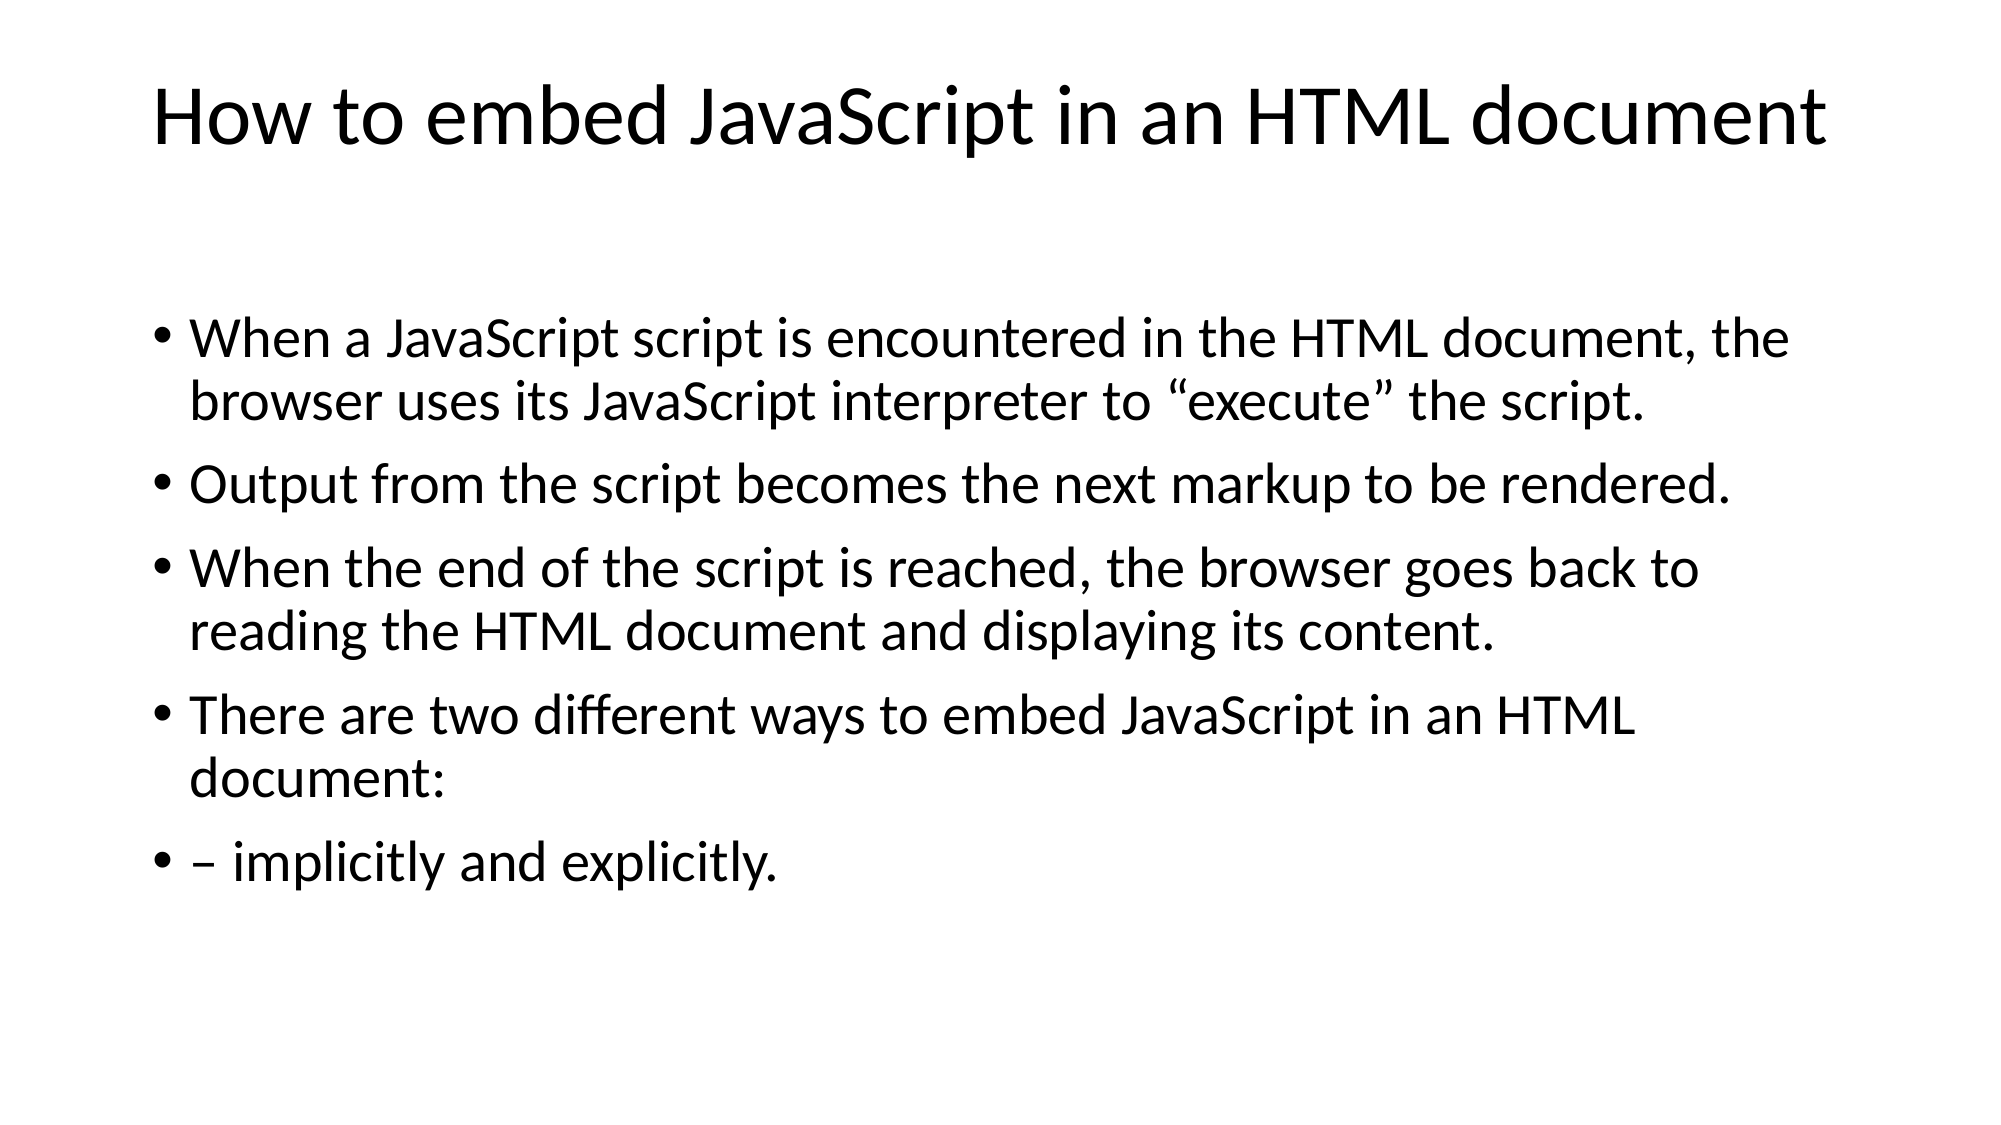

# How to embed JavaScript in an HTML document
When a JavaScript script is encountered in the HTML document, the browser uses its JavaScript interpreter to “execute” the script.
Output from the script becomes the next markup to be rendered.
When the end of the script is reached, the browser goes back to reading the HTML document and displaying its content.
There are two different ways to embed JavaScript in an HTML document:
– implicitly and explicitly.